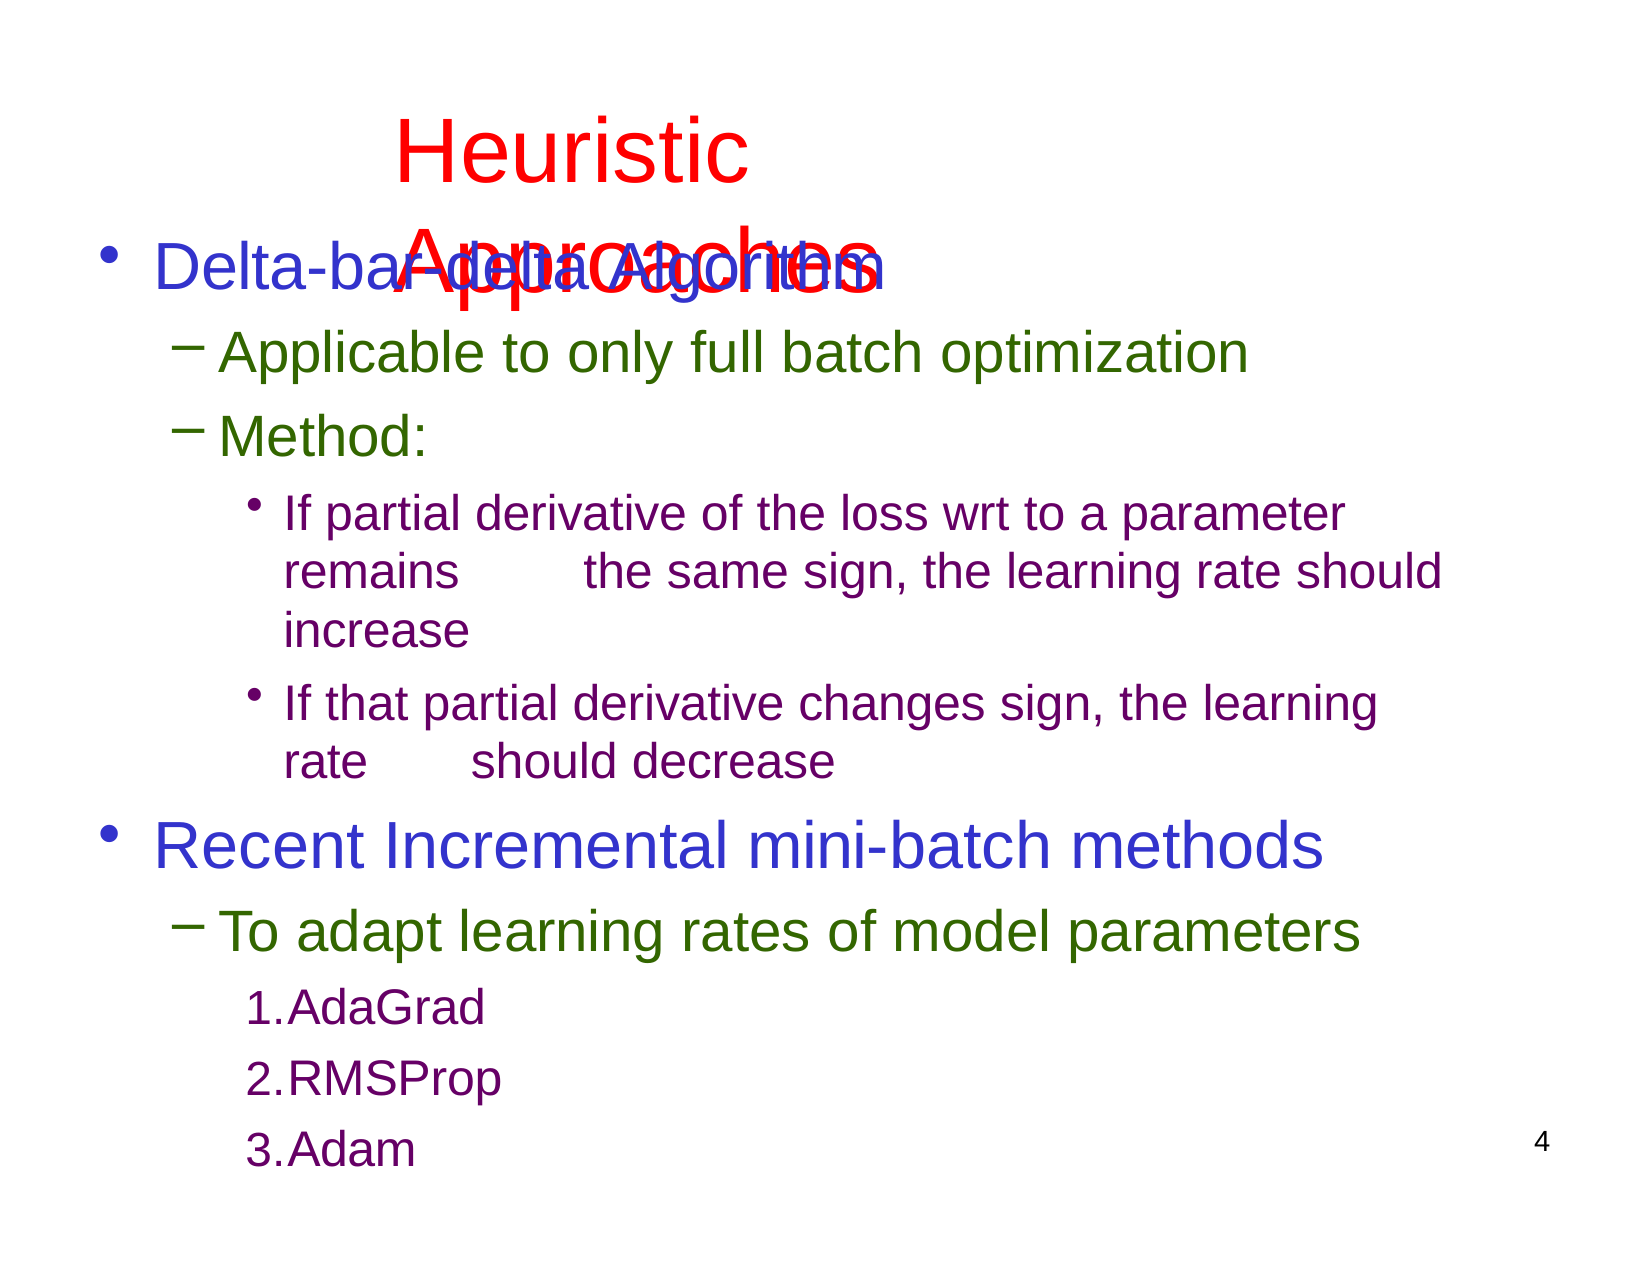

# Heuristic Approaches
Delta-bar-delta Algorithm
Applicable to only full batch optimization
Method:
If partial derivative of the loss wrt to a parameter remains 	the same sign, the learning rate should increase
If that partial derivative changes sign, the learning rate 	should decrease
Recent Incremental mini-batch methods
To adapt learning rates of model parameters
AdaGrad
RMSProp
Adam
4